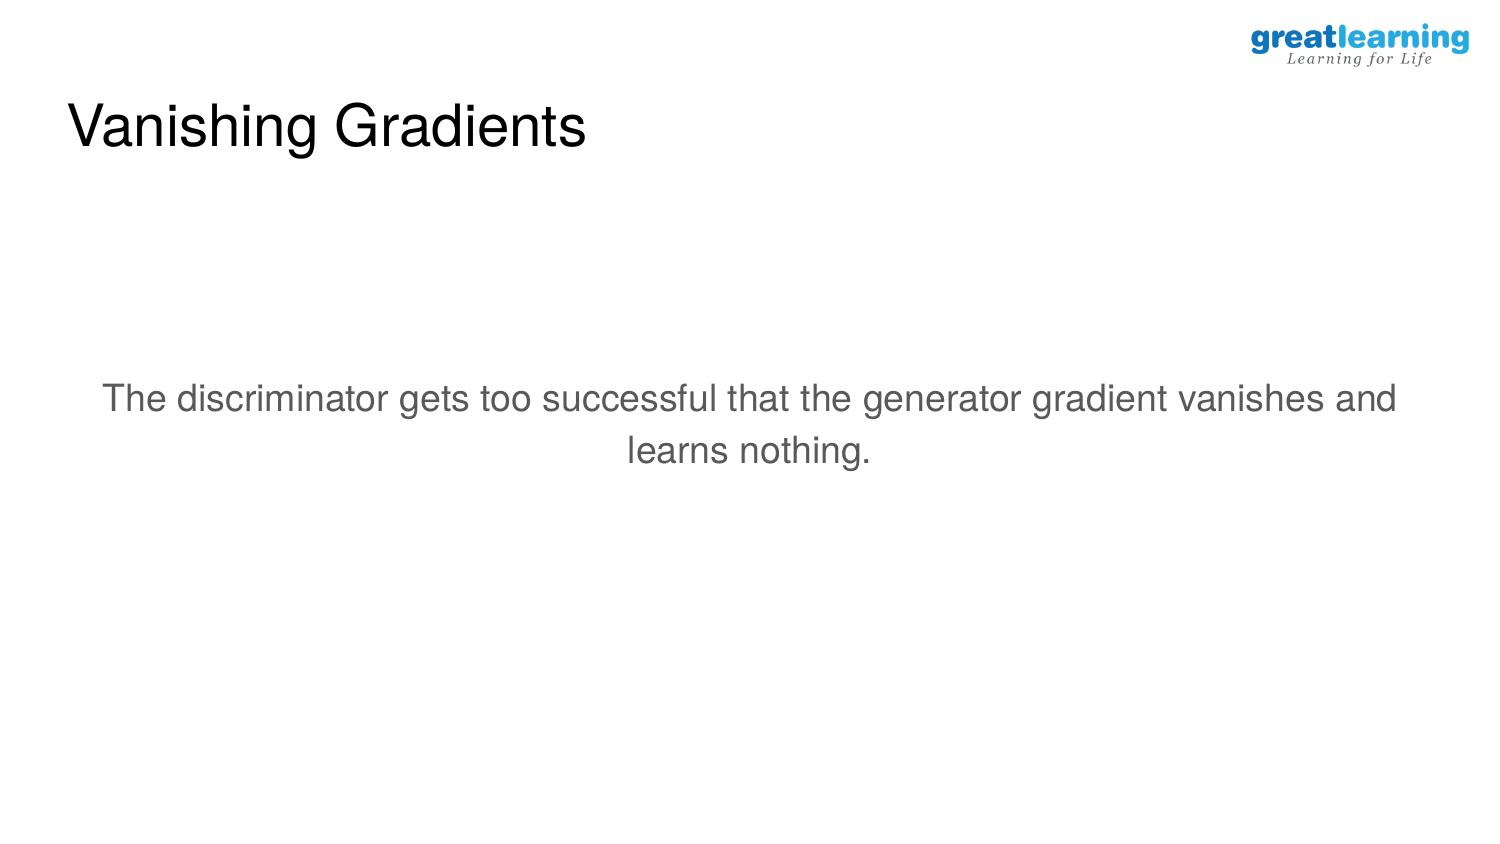

# Vanishing Gradients

The discriminator gets too successful that the generator gradient vanishes and learns nothing.